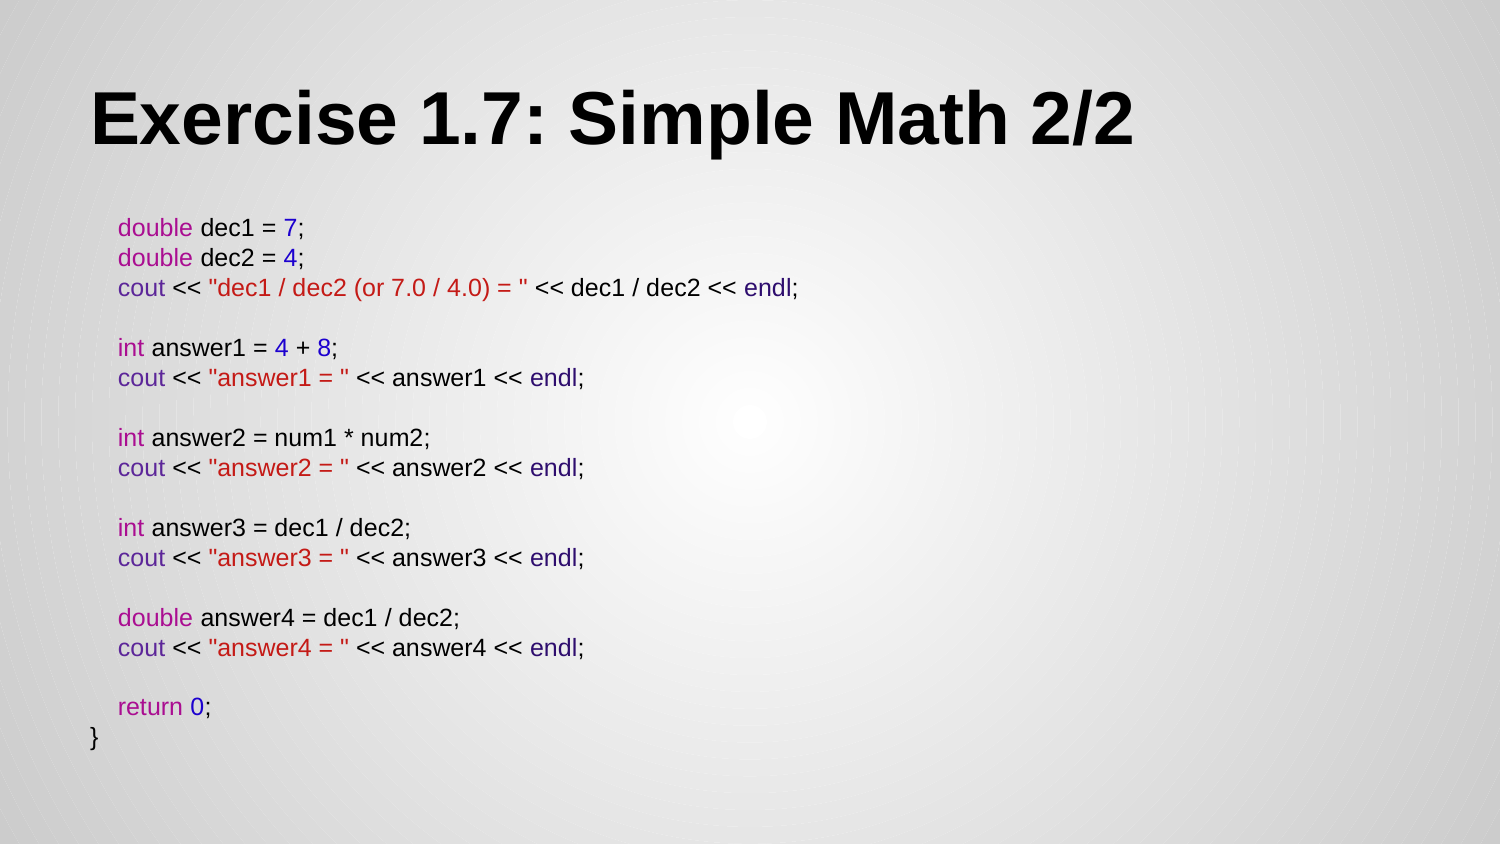

# Exercise 1.7: Simple Math 2/2
    double dec1 = 7;
    double dec2 = 4;
    cout << "dec1 / dec2 (or 7.0 / 4.0) = " << dec1 / dec2 << endl;

    int answer1 = 4 + 8;
    cout << "answer1 = " << answer1 << endl;

    int answer2 = num1 * num2;
    cout << "answer2 = " << answer2 << endl;

    int answer3 = dec1 / dec2;
    cout << "answer3 = " << answer3 << endl;

    double answer4 = dec1 / dec2;
    cout << "answer4 = " << answer4 << endl;

    return 0;
}